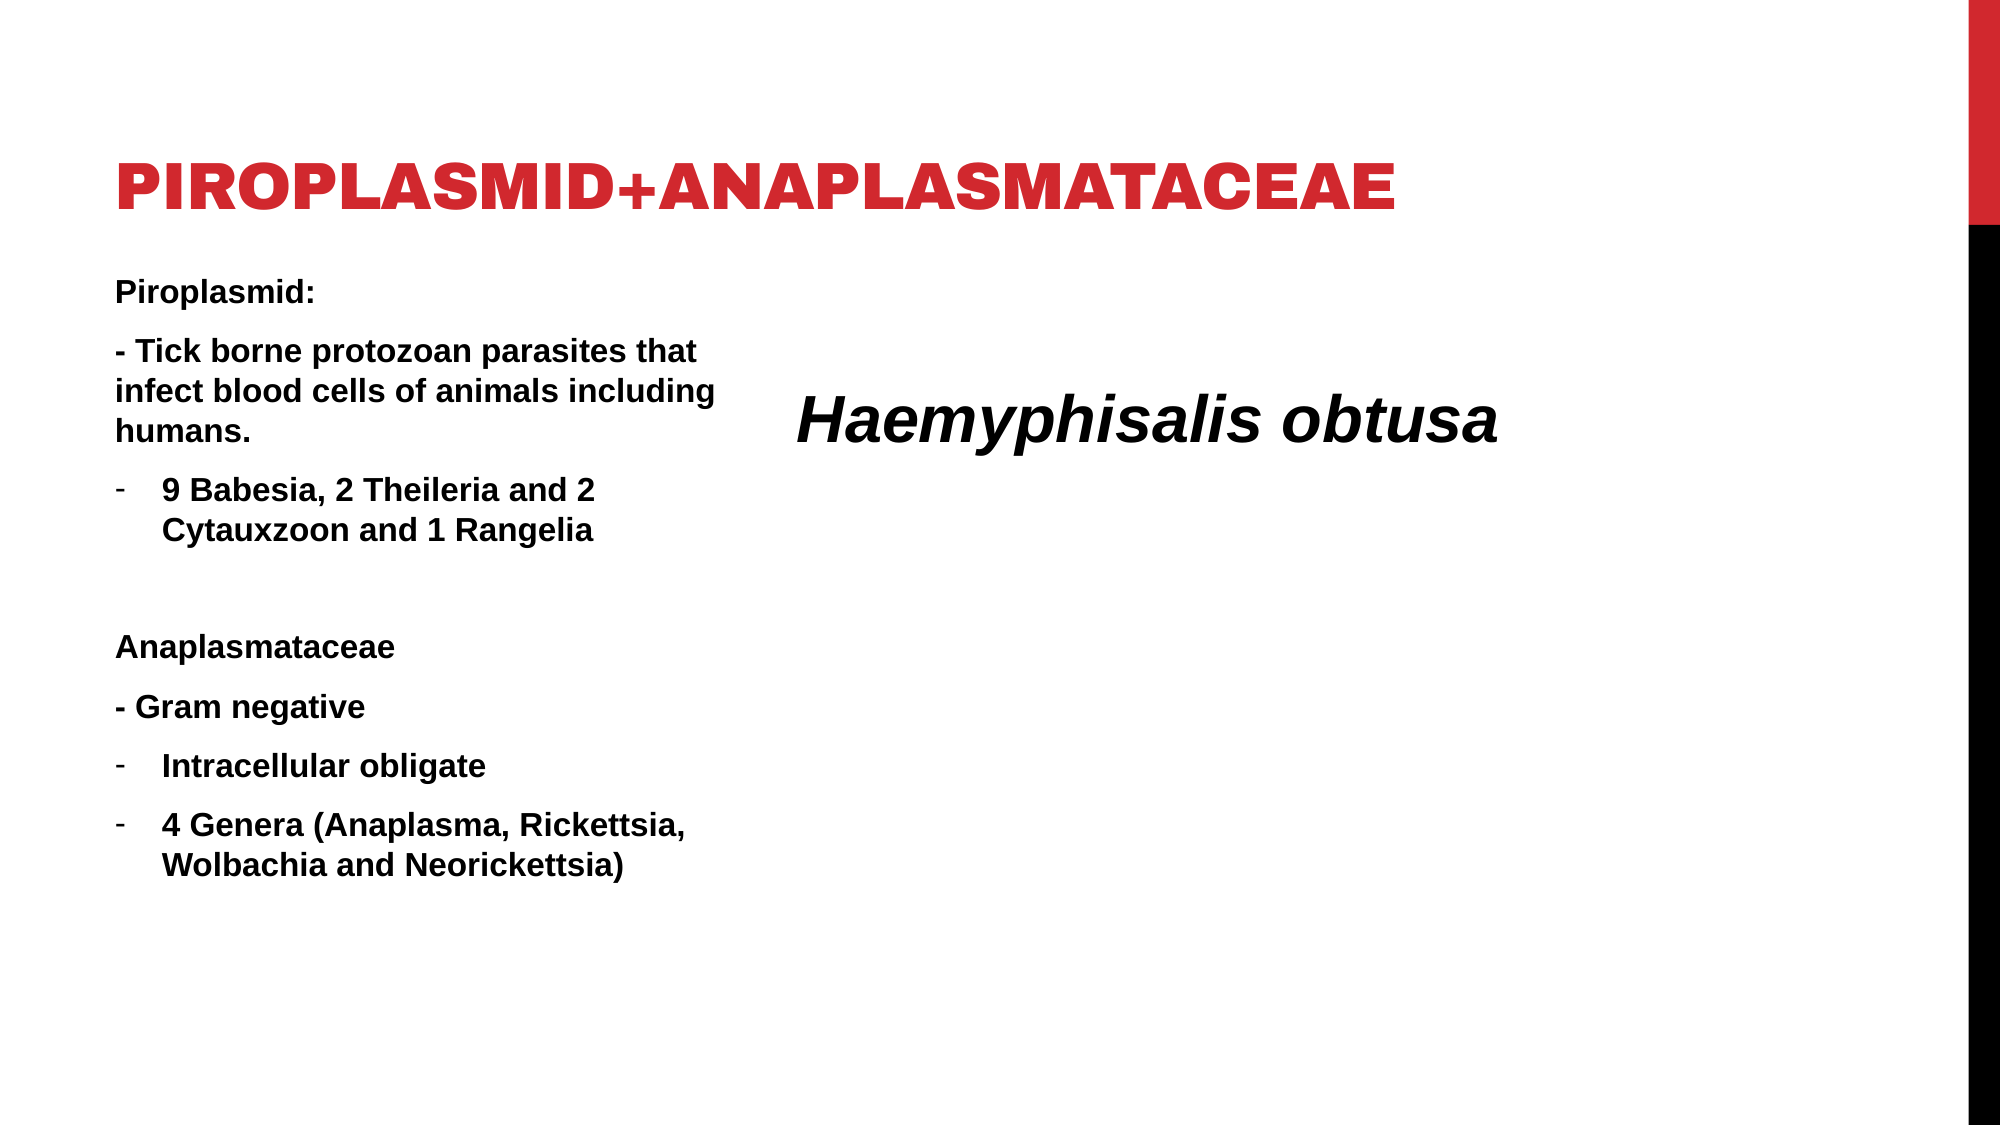

# Piroplasmid+anaplasmataceae
Piroplasmid:
- Tick borne protozoan parasites that infect blood cells of animals including humans.
9 Babesia, 2 Theileria and 2 Cytauxzoon and 1 Rangelia

Anaplasmataceae
- Gram negative
Intracellular obligate
4 Genera (Anaplasma, Rickettsia, Wolbachia and Neorickettsia)

Haemyphisalis obtusa